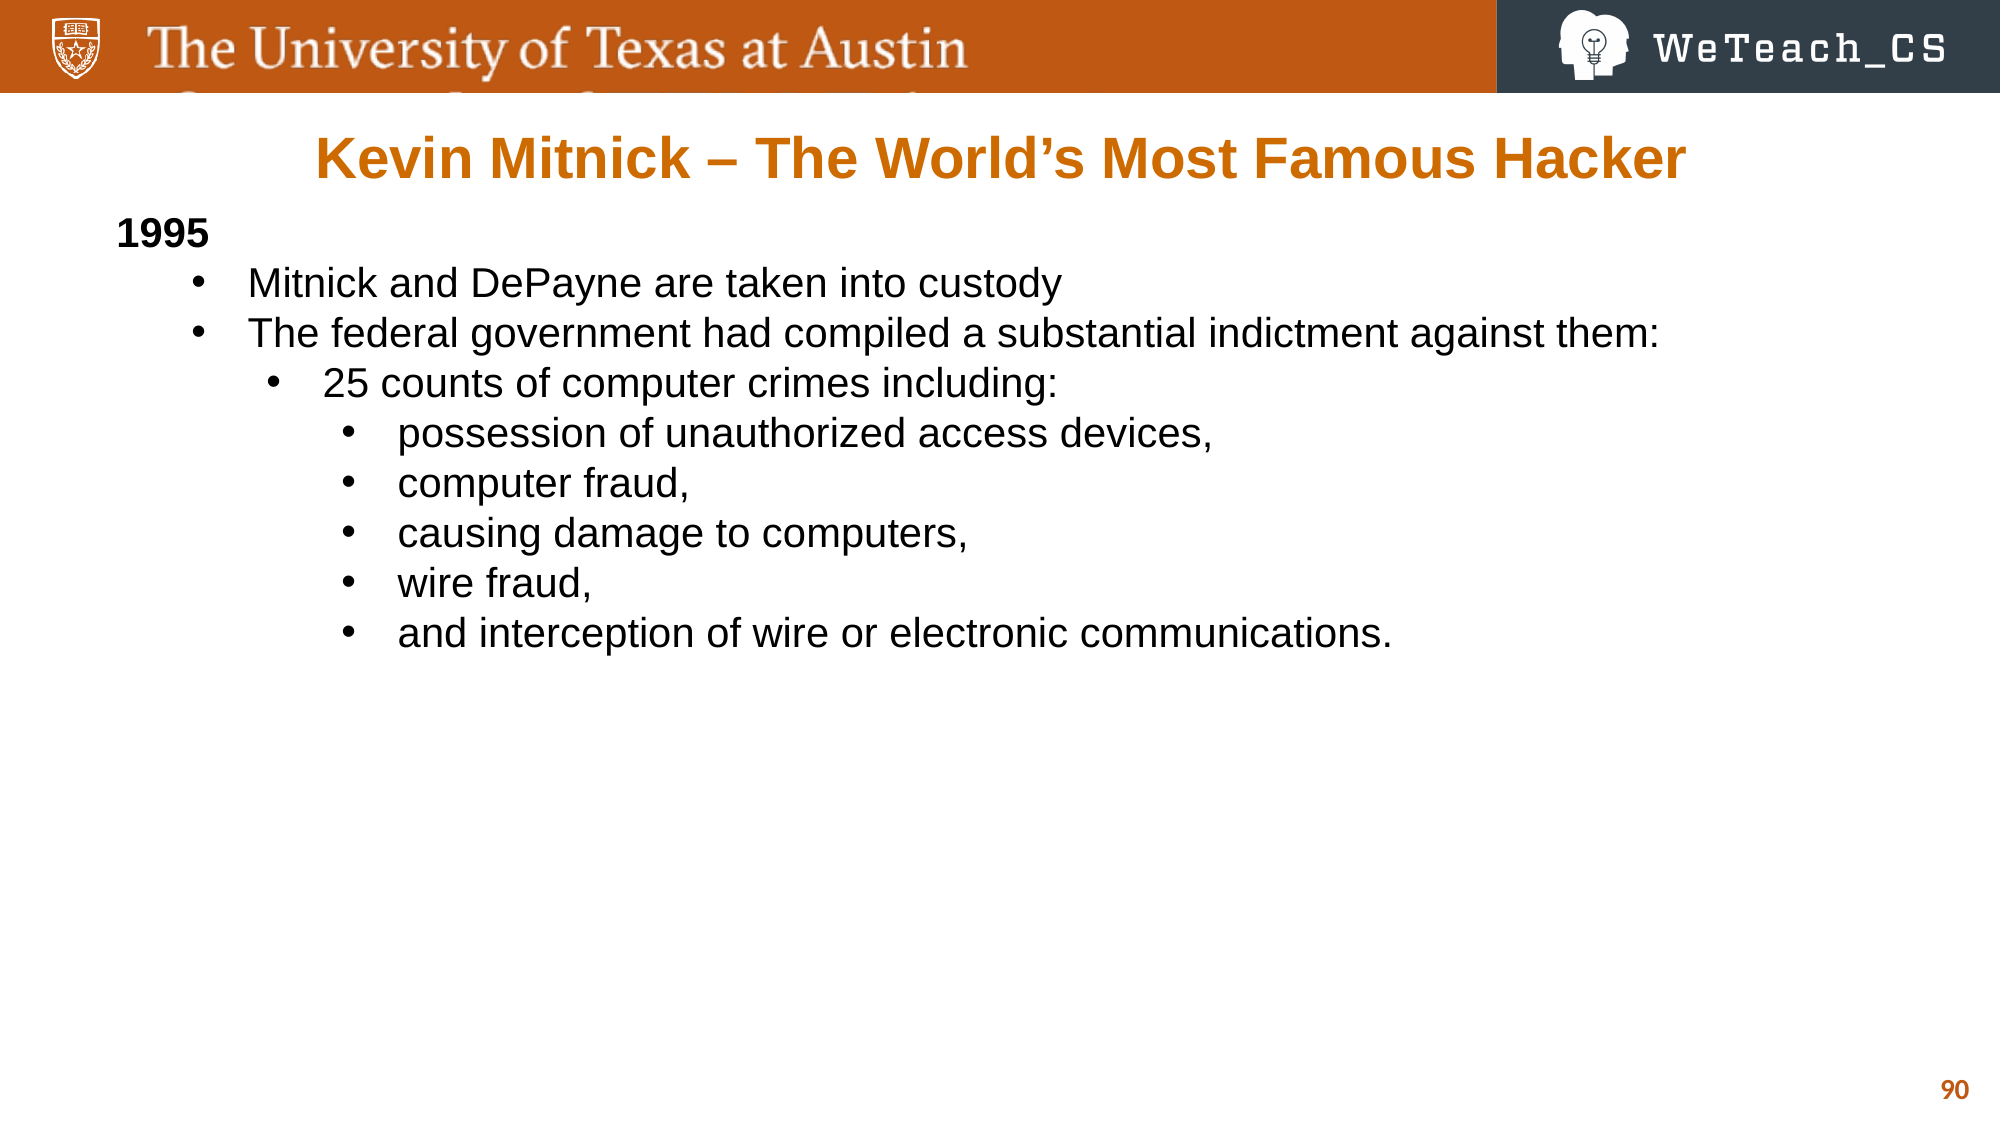

Kevin Mitnick – The World’s Most Famous Hacker
1995
Mitnick and DePayne are taken into custody
The federal government had compiled a substantial indictment against them:
25 counts of computer crimes including:
possession of unauthorized access devices,
computer fraud,
causing damage to computers,
wire fraud,
and interception of wire or electronic communications.